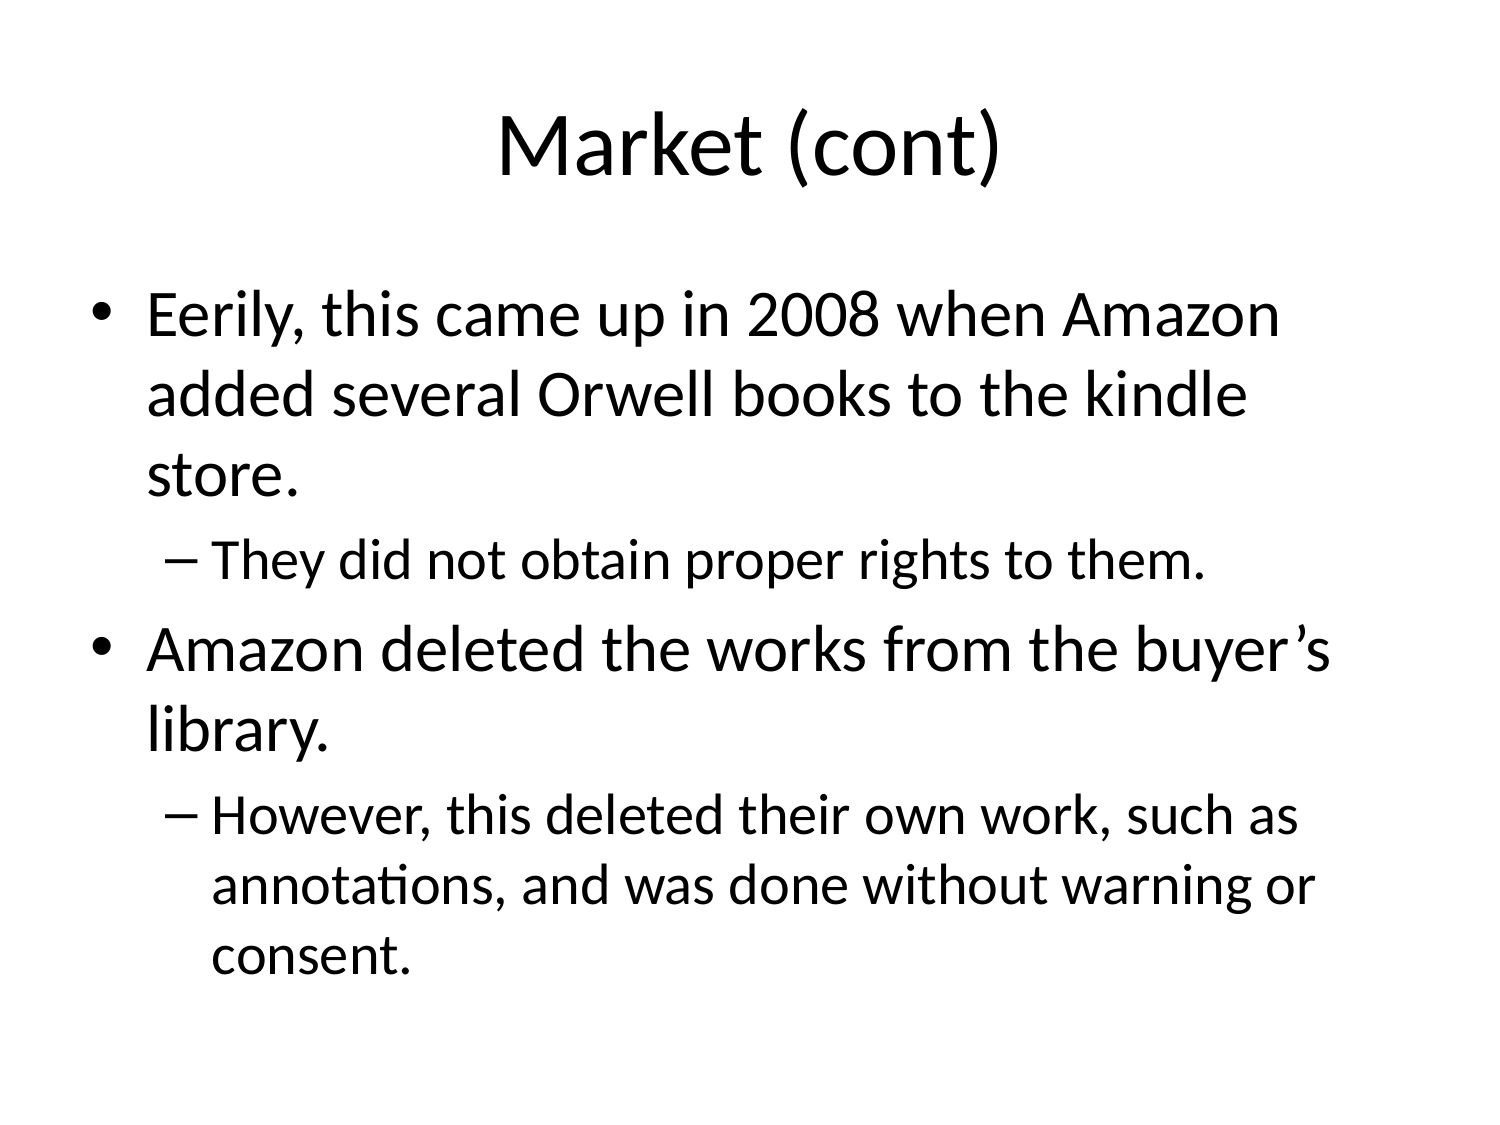

# Market (cont)
Eerily, this came up in 2008 when Amazon added several Orwell books to the kindle store.
They did not obtain proper rights to them.
Amazon deleted the works from the buyer’s library.
However, this deleted their own work, such as annotations, and was done without warning or consent.